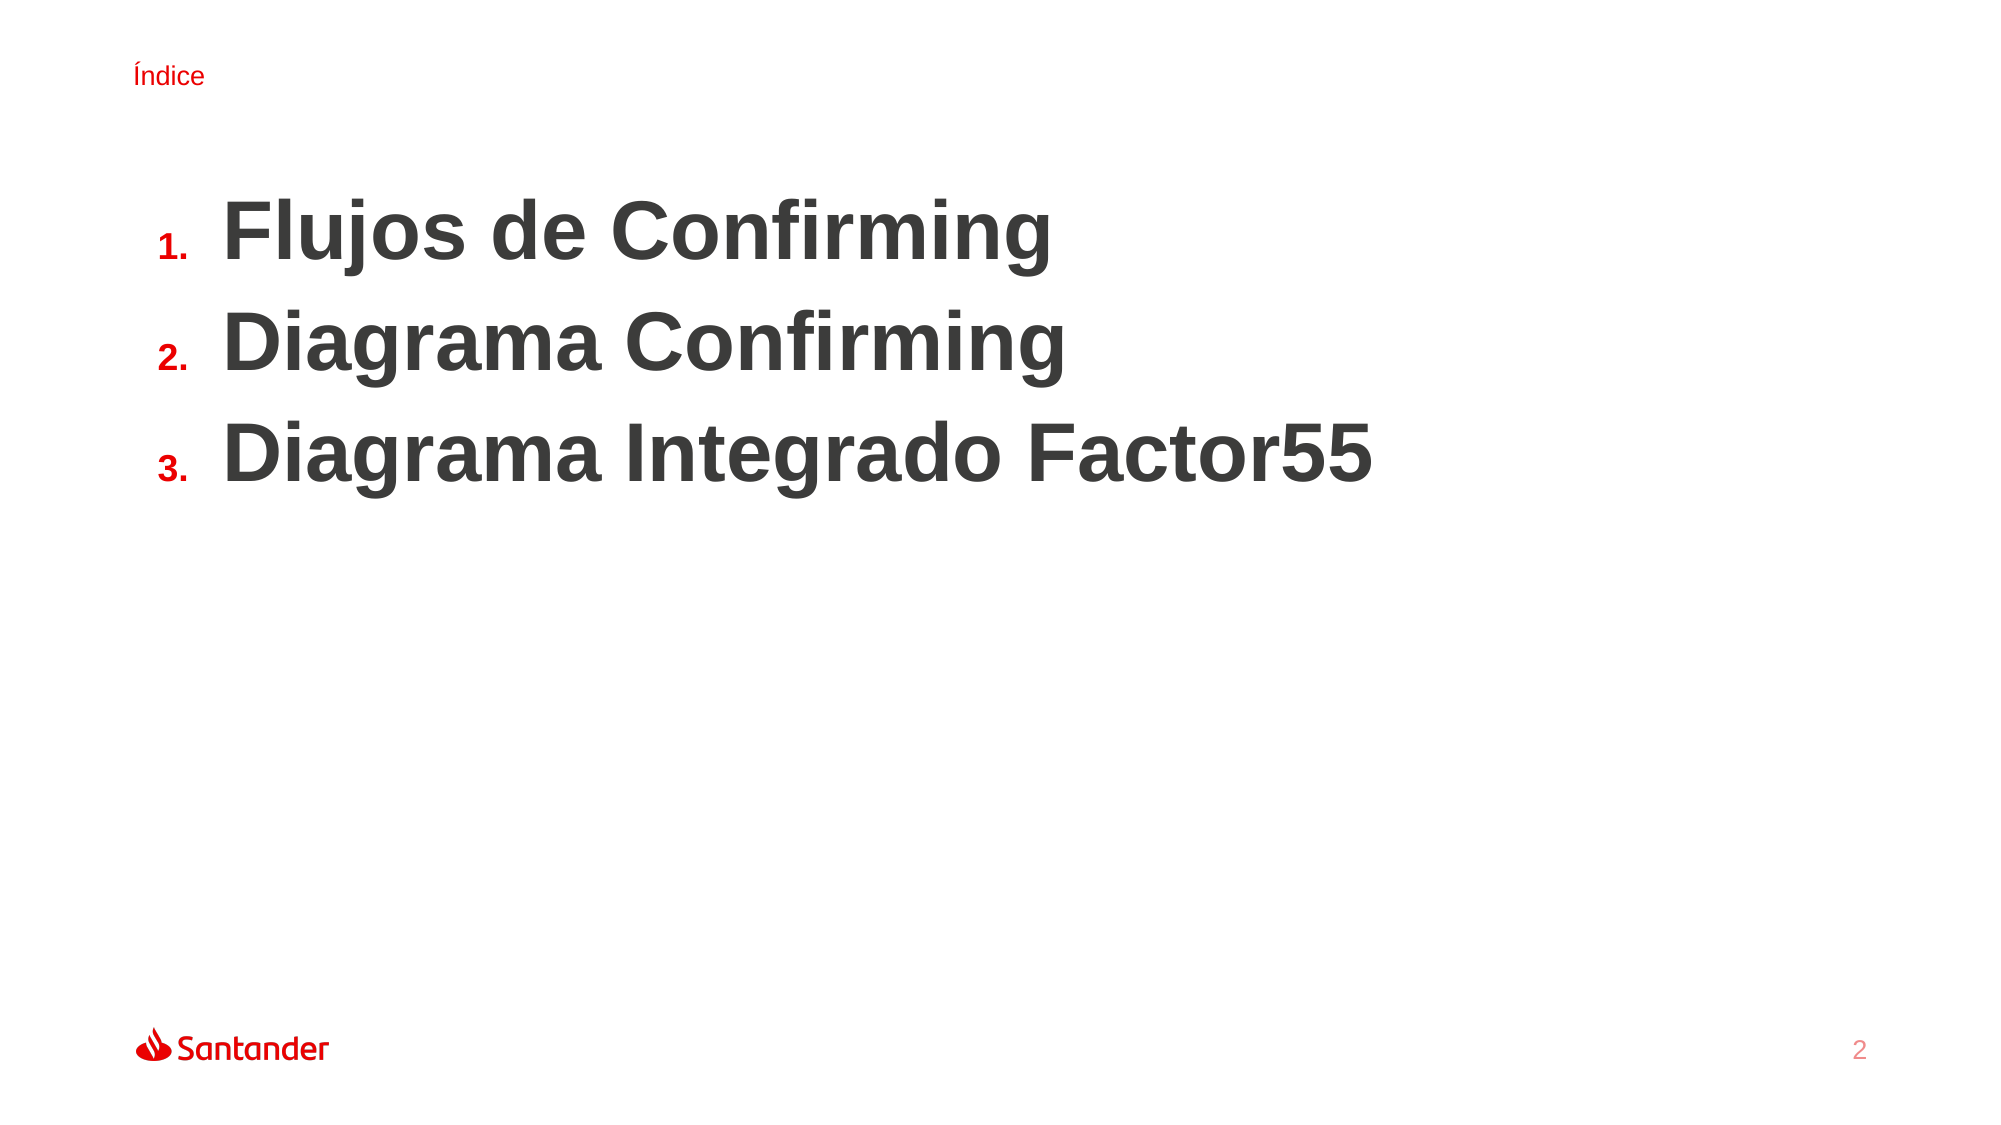

Flujos de Confirming
Diagrama Confirming
Diagrama Integrado Factor55
2